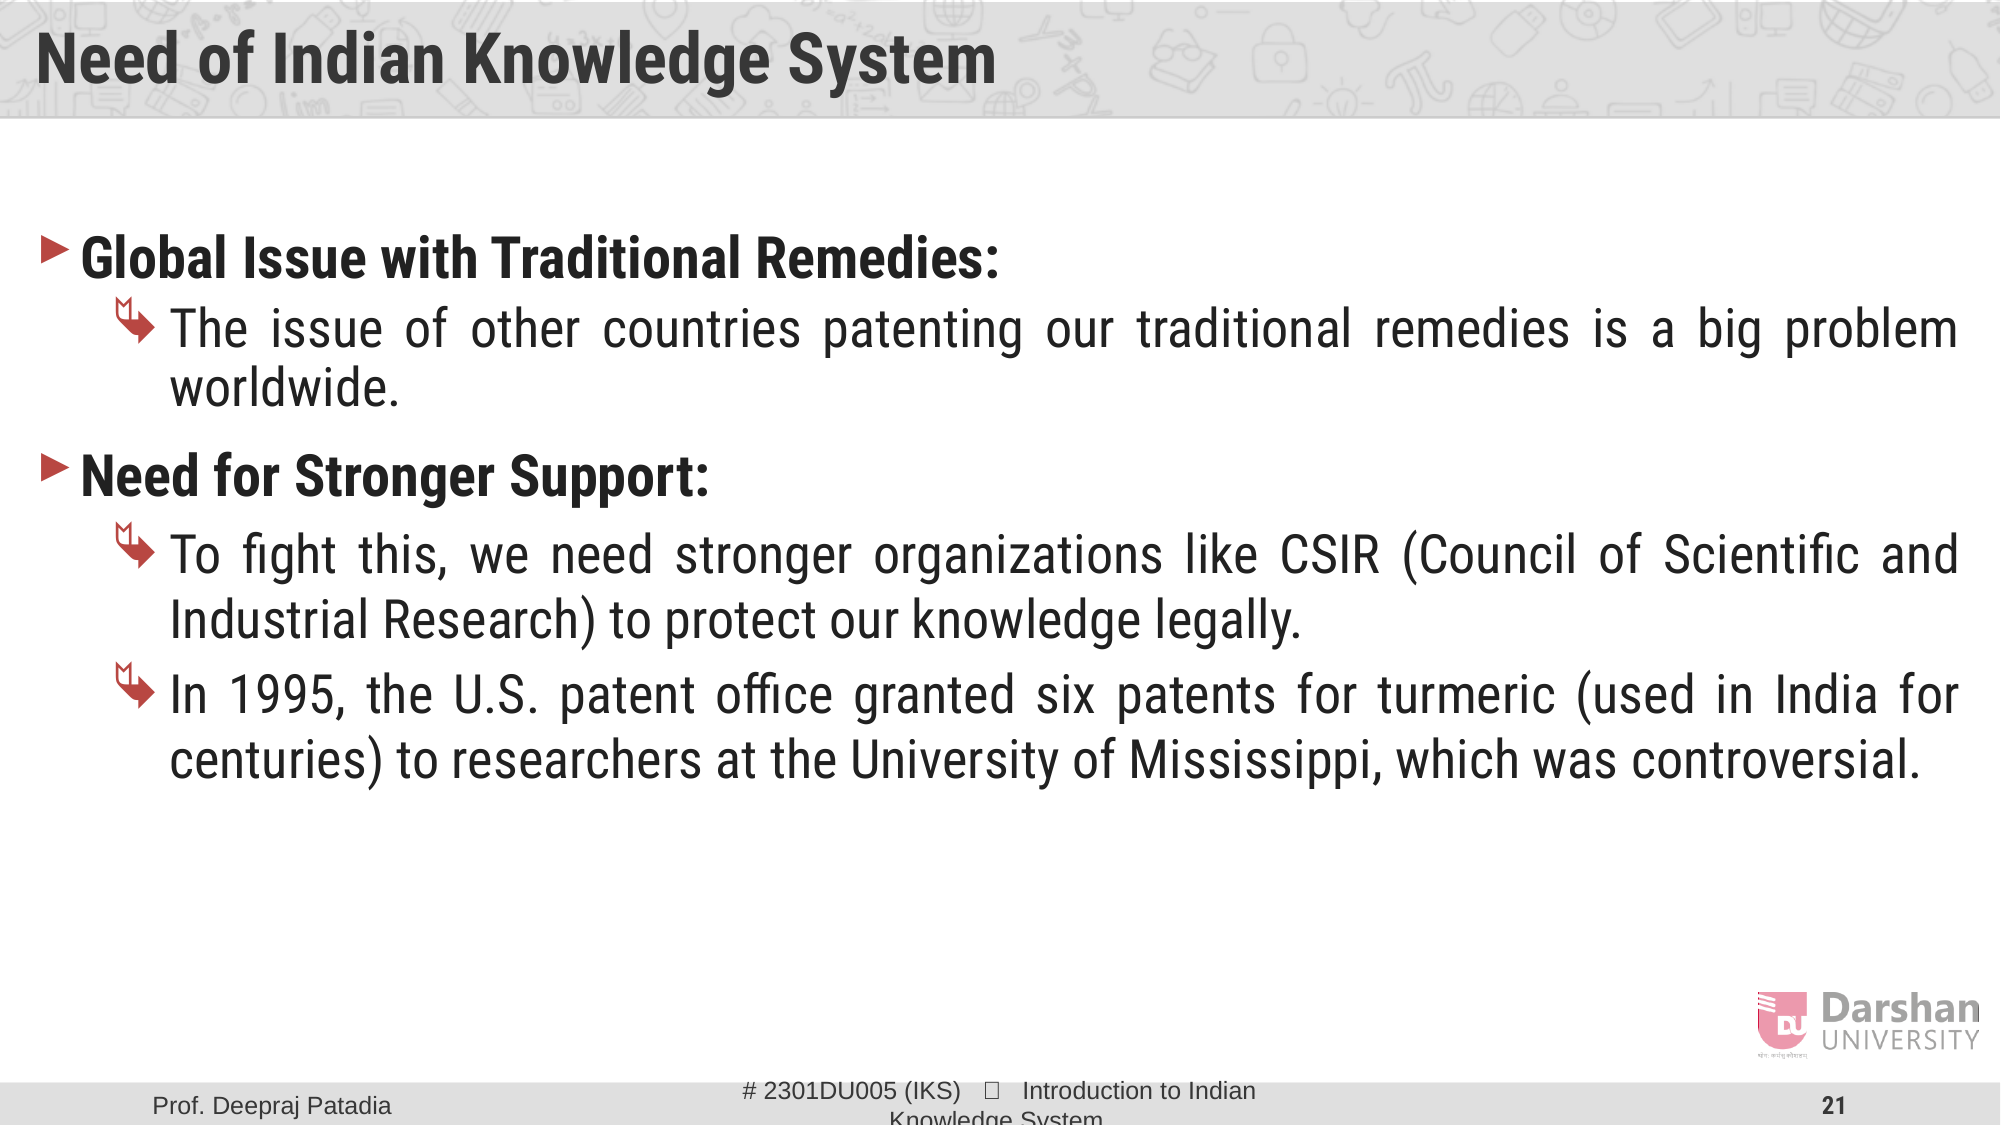

# Need of Indian Knowledge System
Global Issue with Traditional Remedies:
The issue of other countries patenting our traditional remedies is a big problem worldwide.
Need for Stronger Support:
To fight this, we need stronger organizations like CSIR (Council of Scientific and Industrial Research) to protect our knowledge legally.
In 1995, the U.S. patent office granted six patents for turmeric (used in India for centuries) to researchers at the University of Mississippi, which was controversial.